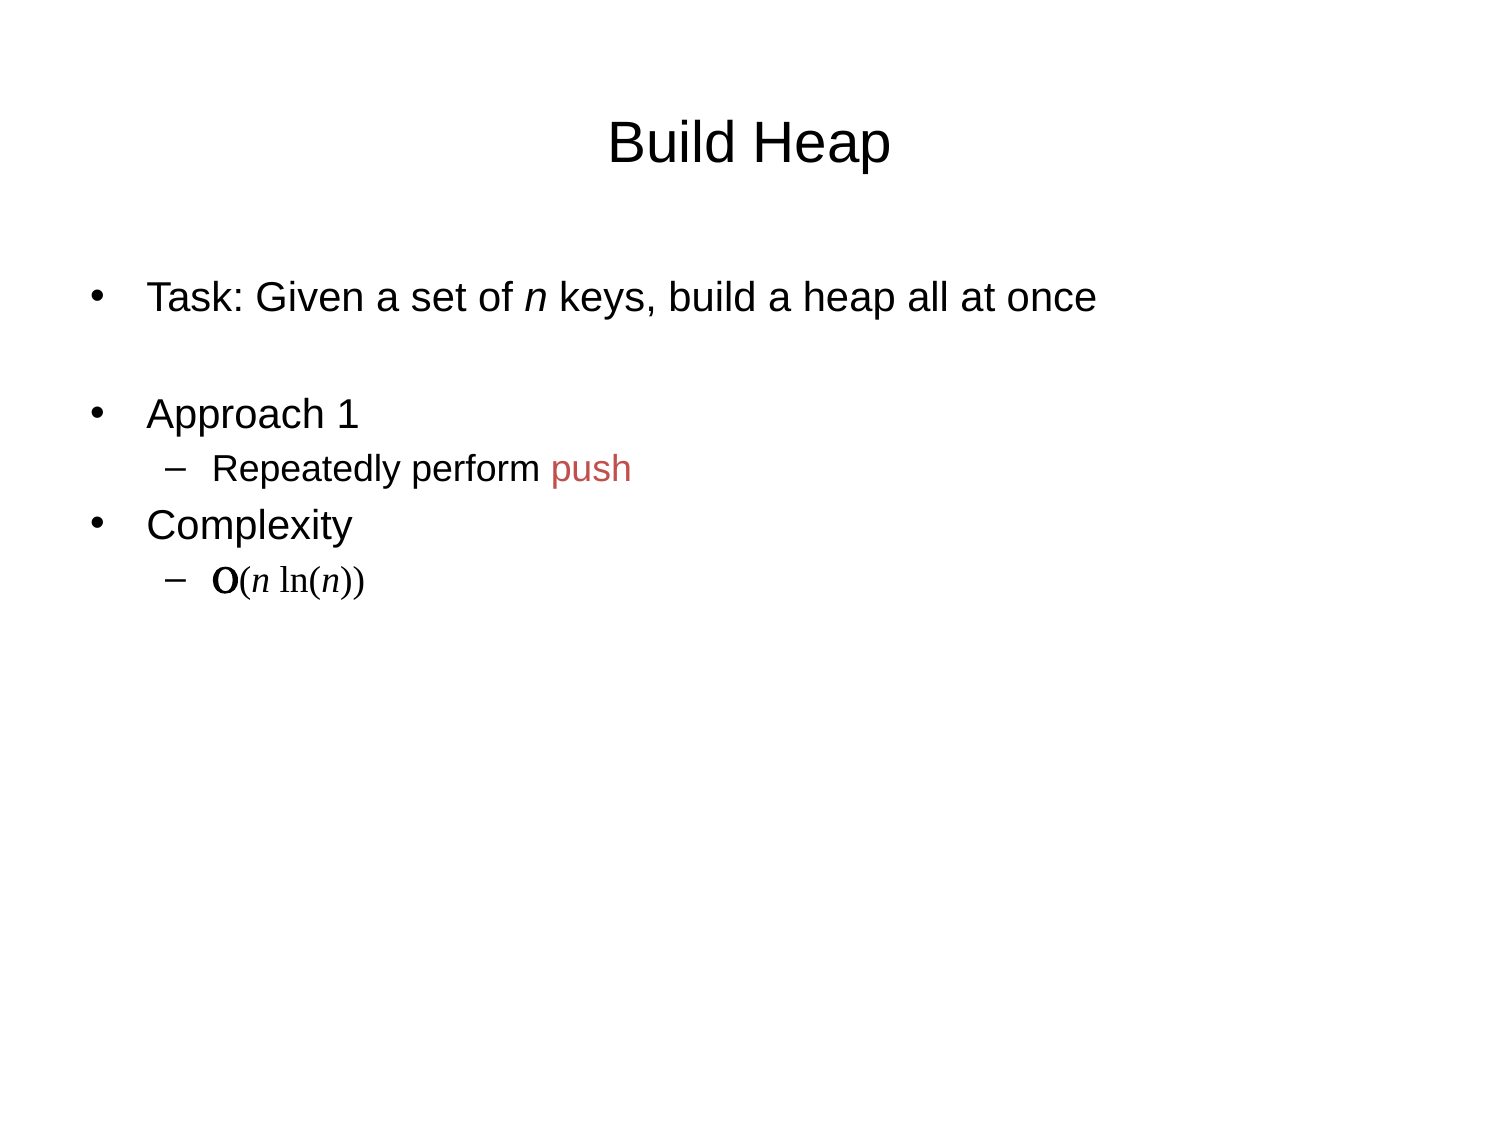

# Build Heap
Task: Given a set of n keys, build a heap all at once

Approach 1
Repeatedly perform push
Complexity
Ο(n ln(n))